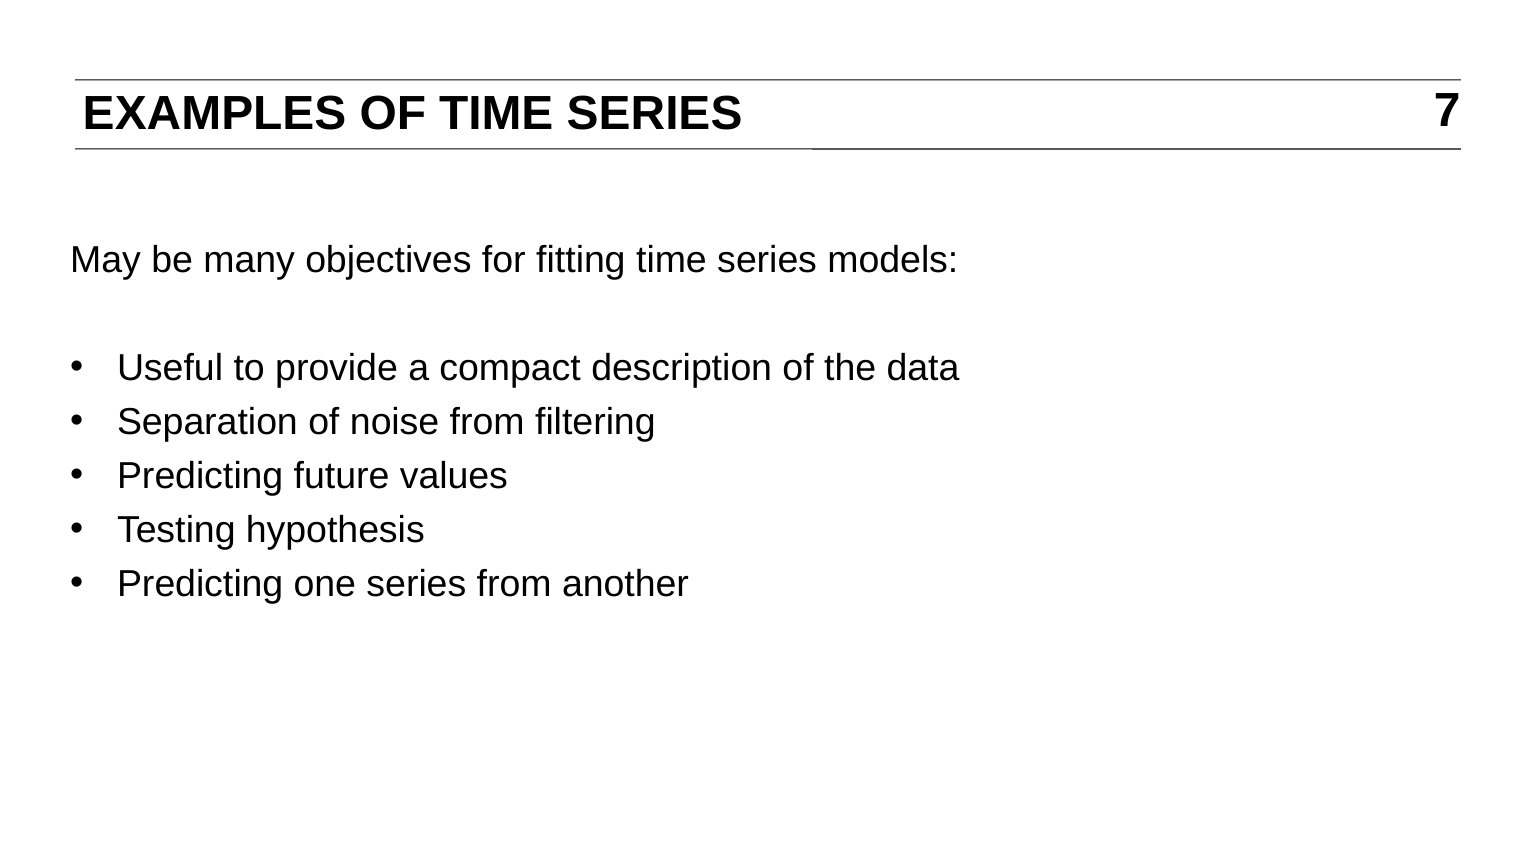

Examples of time series
7
May be many objectives for fitting time series models:

Useful to provide a compact description of the data
Separation of noise from filtering
Predicting future values
Testing hypothesis
Predicting one series from another